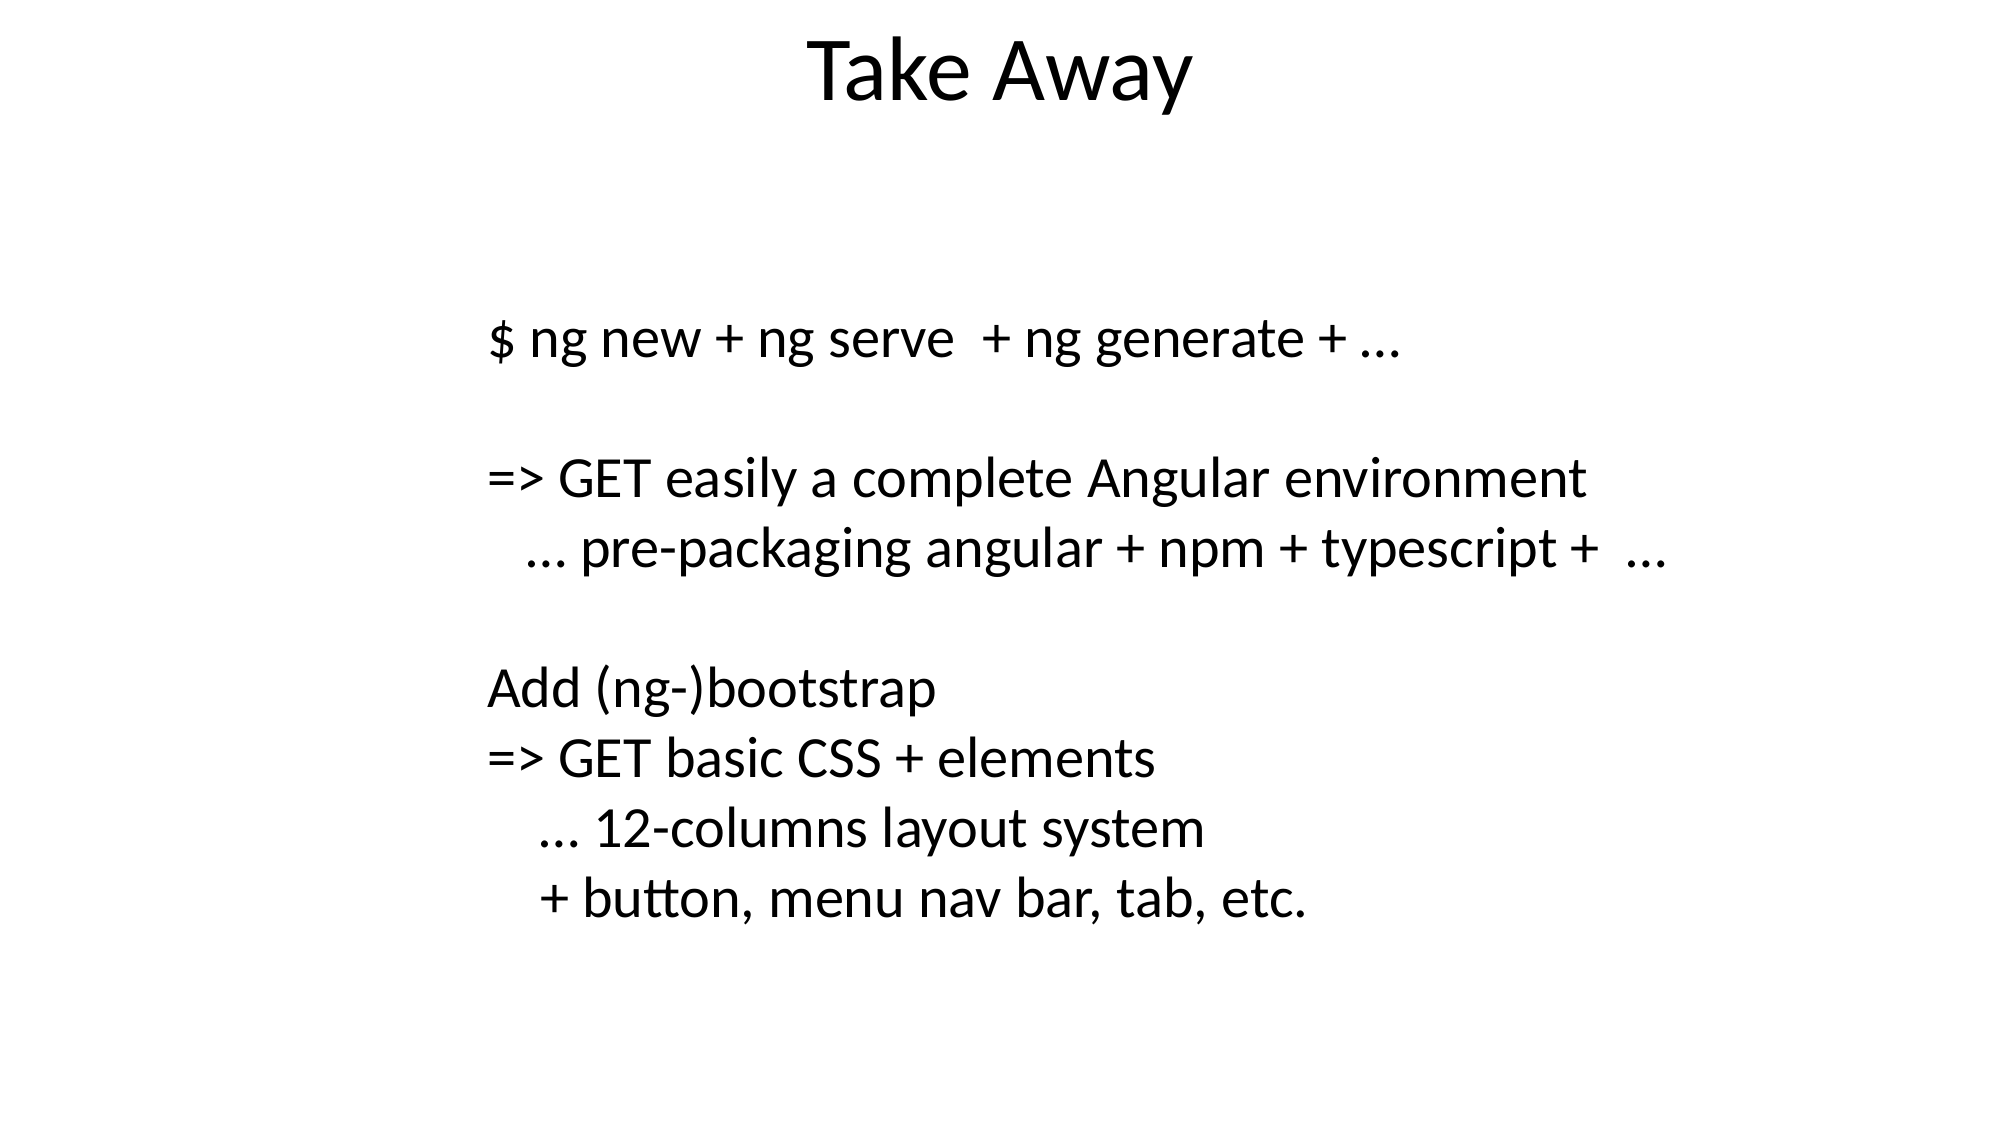

# Take Away
$ ng new + ng serve  + ng generate + …

=> GET easily a complete Angular environment
   … pre-packaging angular + npm + typescript +  …

Add (ng-)bootstrap
=> GET basic CSS + elements
    … 12-columns layout system
    + button, menu nav bar, tab, etc.